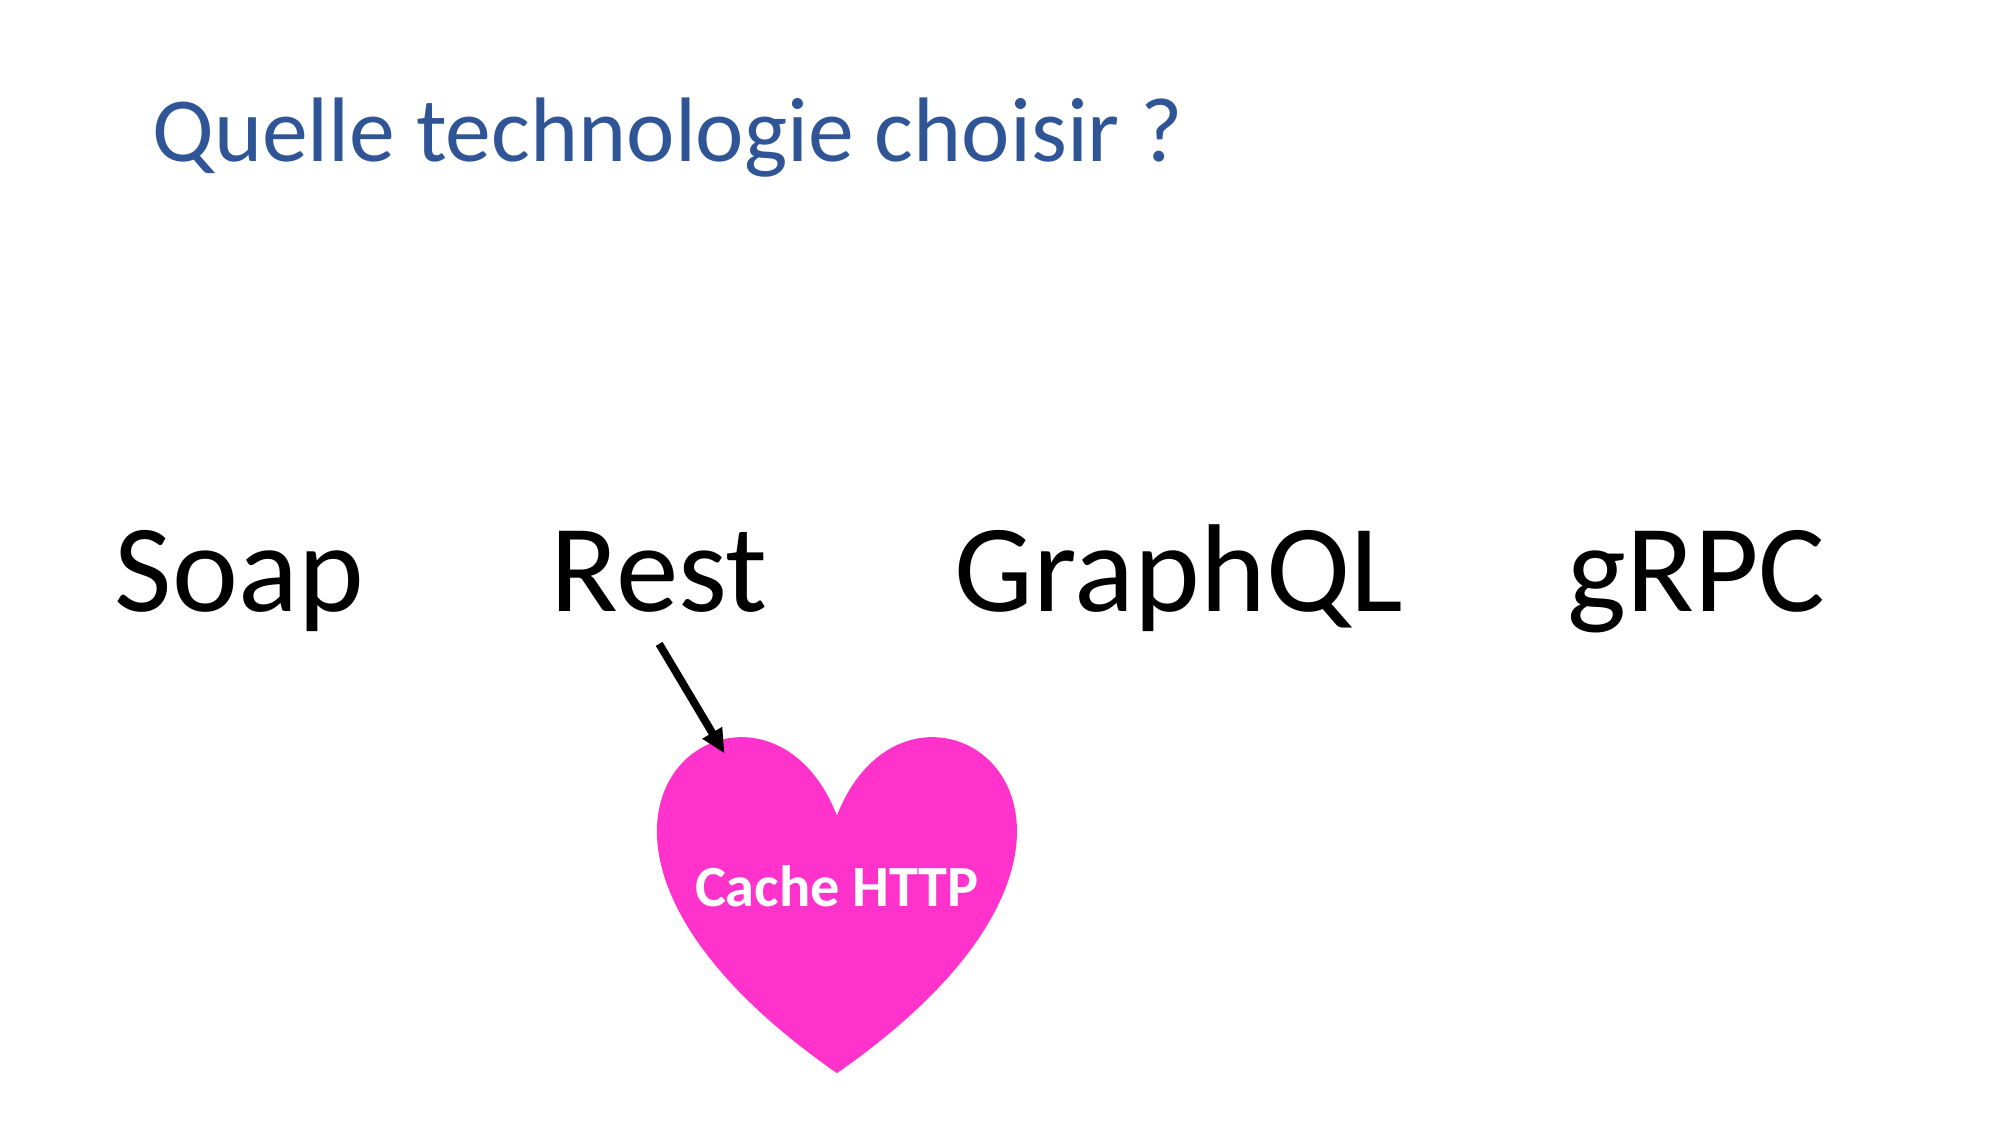

# Quelle technologie choisir ?
Soap
Rest
gRPC
GraphQL

Cache HTTP